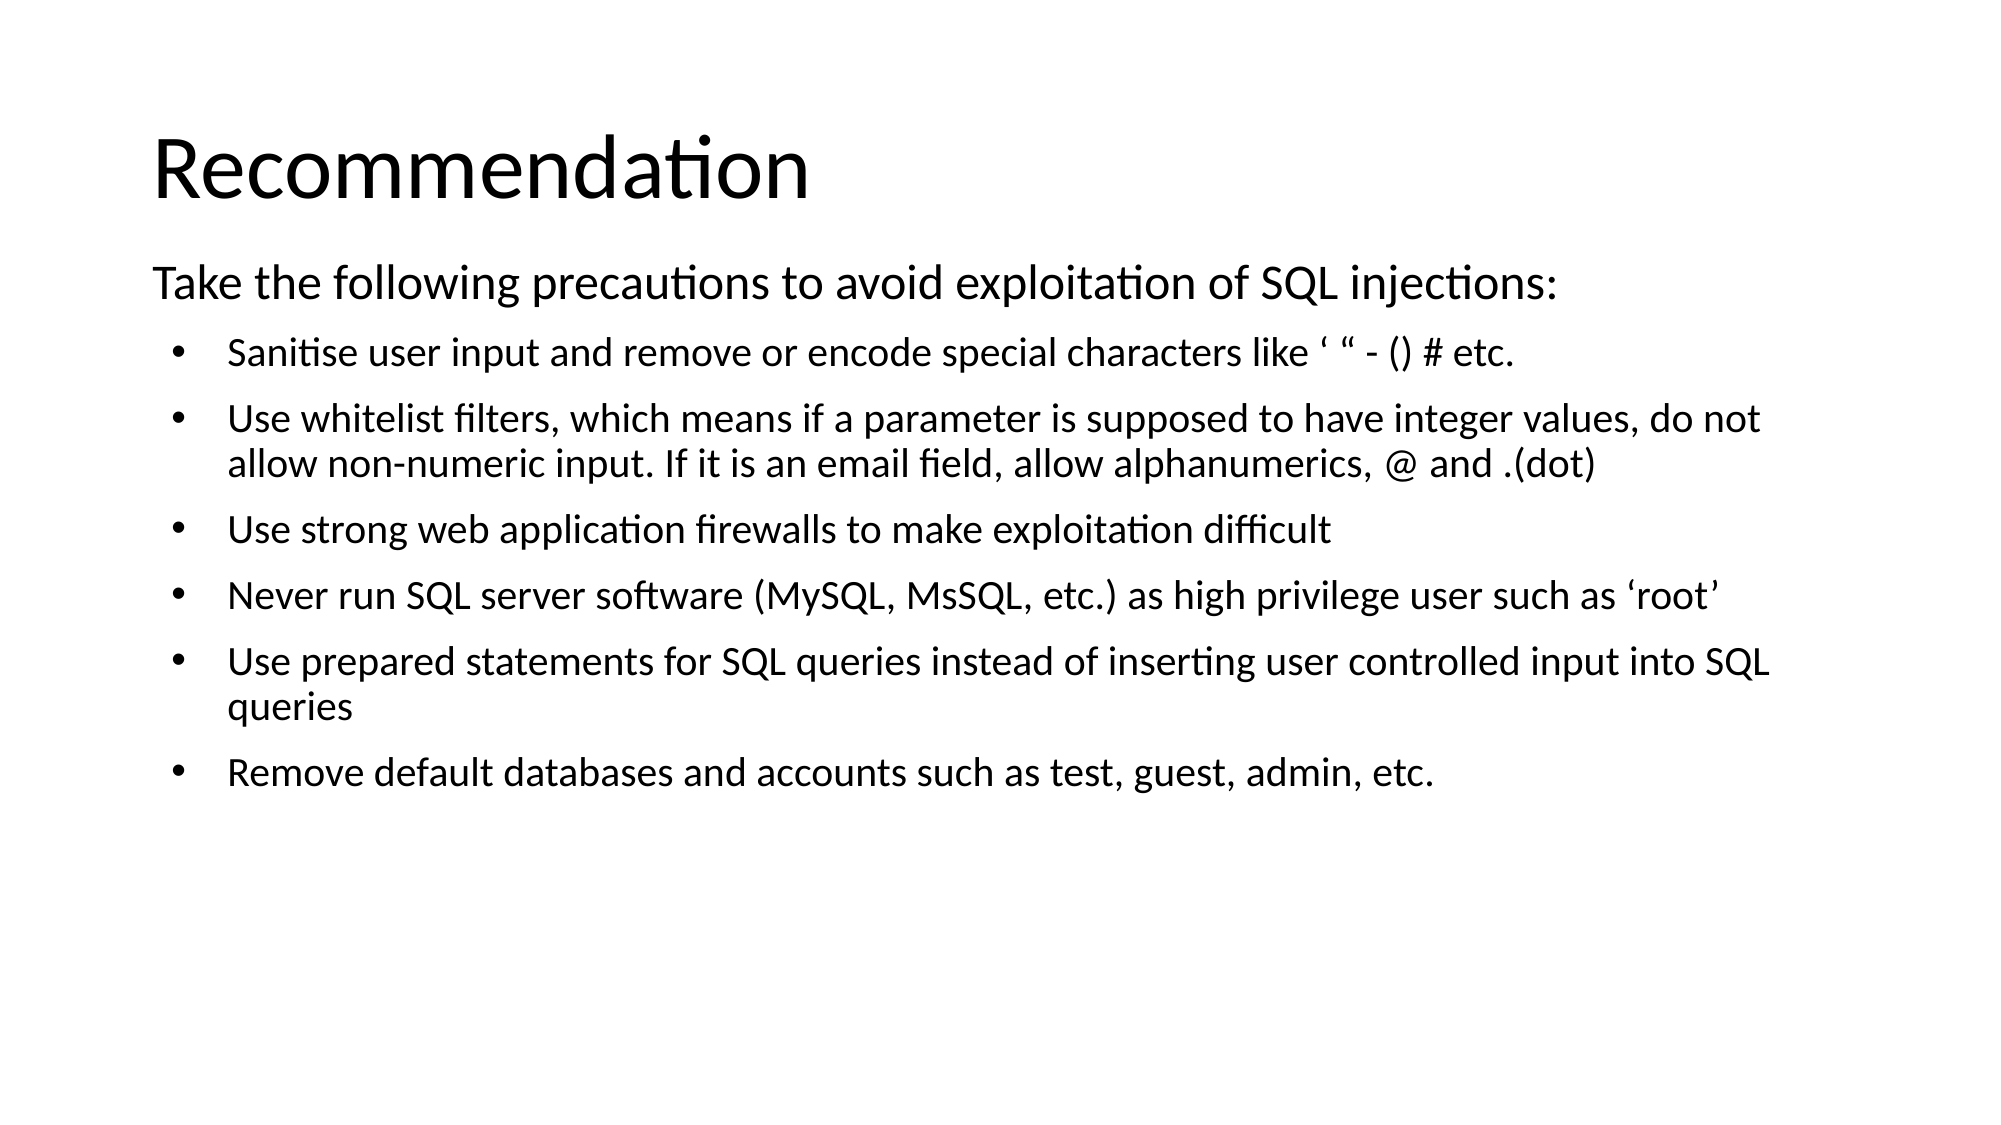

# Recommendation
Take the following precautions to avoid exploitation of SQL injections:
Sanitise user input and remove or encode special characters like ‘ “ - () # etc.
Use whitelist filters, which means if a parameter is supposed to have integer values, do not allow non-numeric input. If it is an email field, allow alphanumerics, @ and .(dot)
Use strong web application firewalls to make exploitation difficult
Never run SQL server software (MySQL, MsSQL, etc.) as high privilege user such as ‘root’
Use prepared statements for SQL queries instead of inserting user controlled input into SQL queries
Remove default databases and accounts such as test, guest, admin, etc.